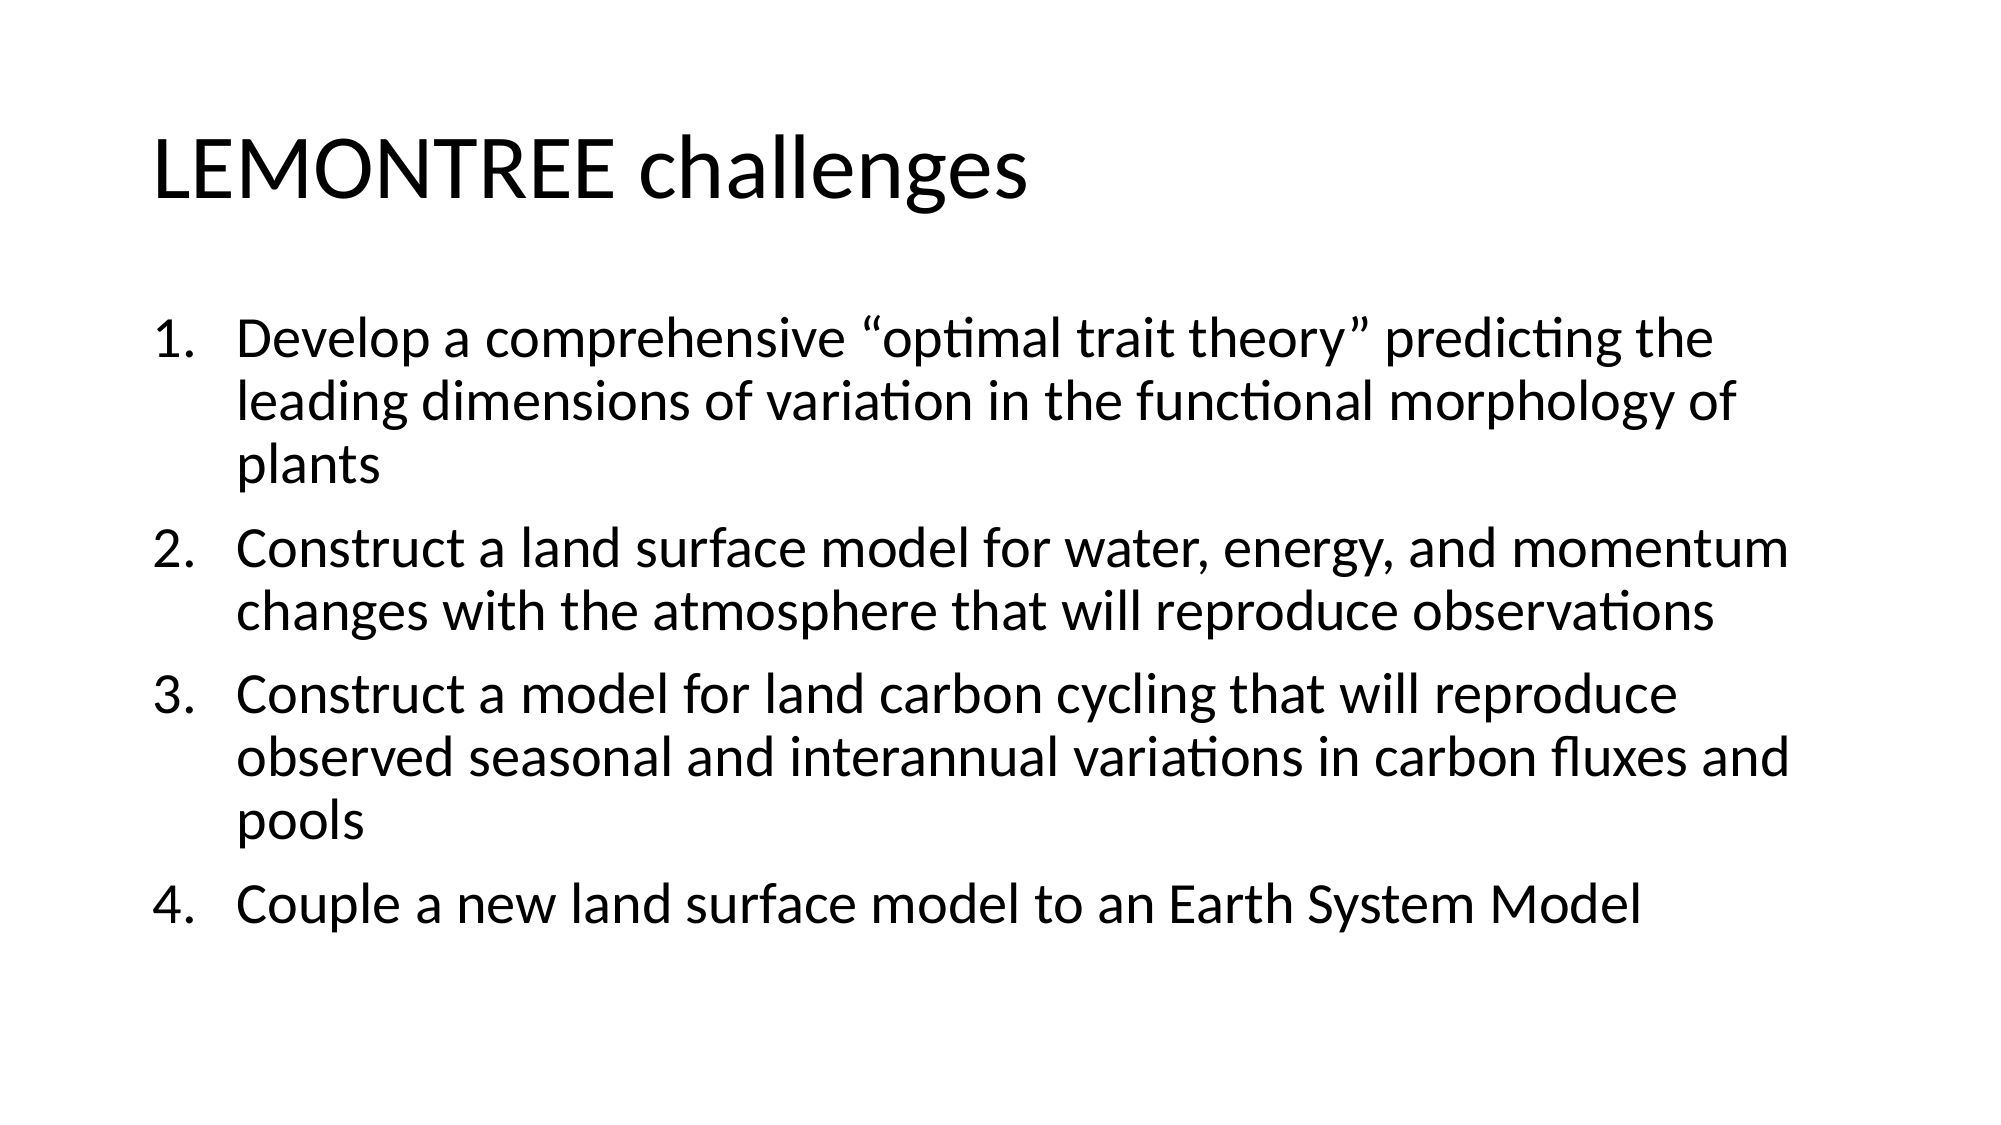

# LEMONTREE challenges
Develop a comprehensive “optimal trait theory” predicting the leading dimensions of variation in the functional morphology of plants
Construct a land surface model for water, energy, and momentum changes with the atmosphere that will reproduce observations
Construct a model for land carbon cycling that will reproduce observed seasonal and interannual variations in carbon fluxes and pools
Couple a new land surface model to an Earth System Model